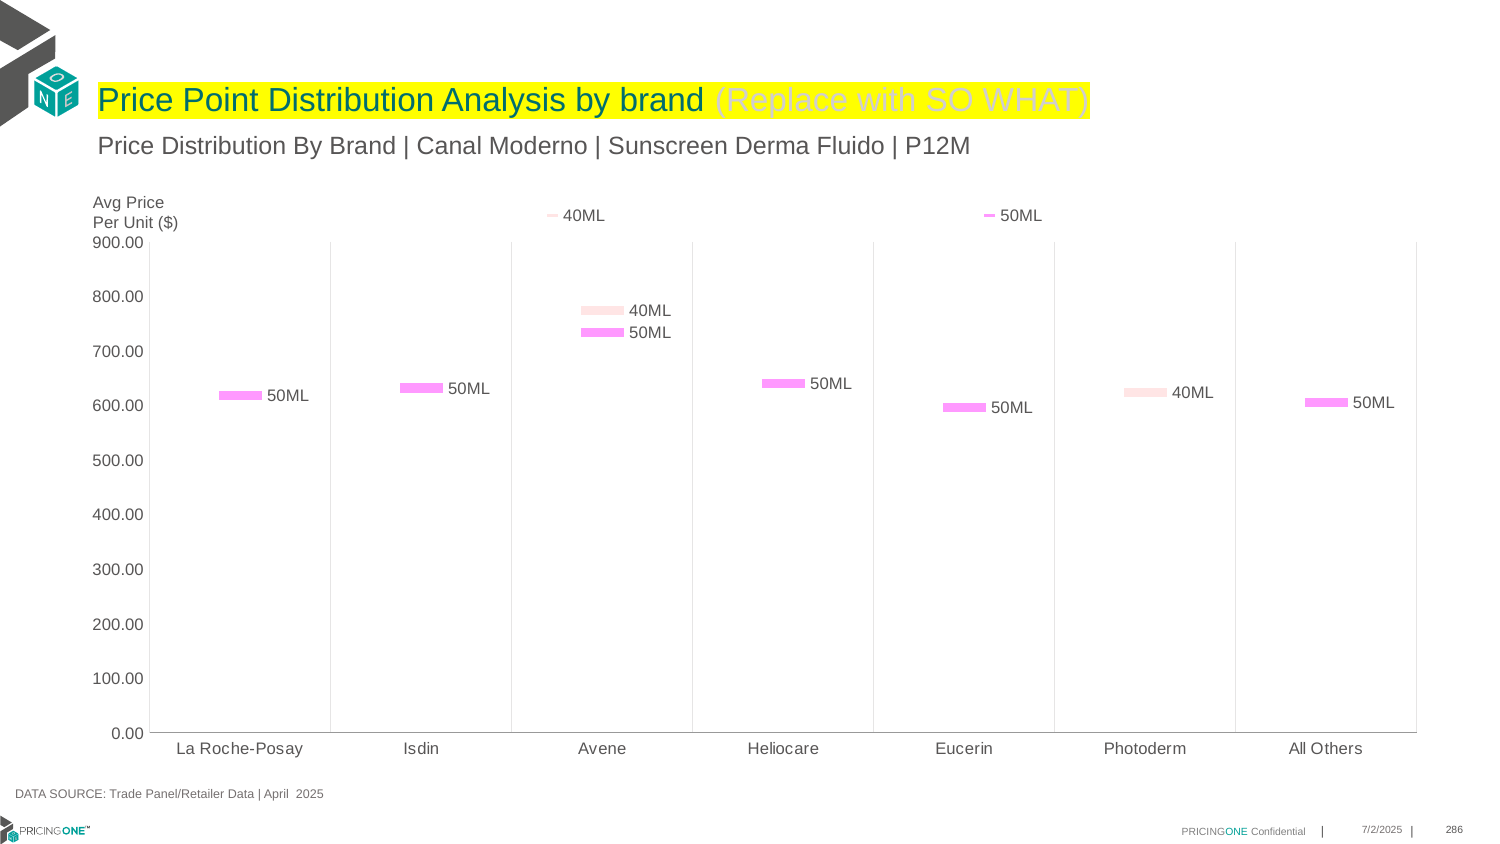

# Price Point Distribution Analysis by brand (Replace with SO WHAT)
Price Distribution By Brand | Canal Moderno | Sunscreen Derma Fluido | P12M

### Chart

| Category | 40ML | 50ML |
|---|---|---|
| La Roche-Posay | None | 618.9826 |
| Isdin | None | 632.2253 |
| Avene | 774.5679 | 734.2303 |
| Heliocare | None | 640.4258 |
| Eucerin | None | 596.8936 |
| Photoderm | 623.8531 | None |
| All Others | None | 605.2963 |
Avg Price
Per Unit ($)
DATA SOURCE: Trade Panel/Retailer Data | April  2025
7/2/2025
286